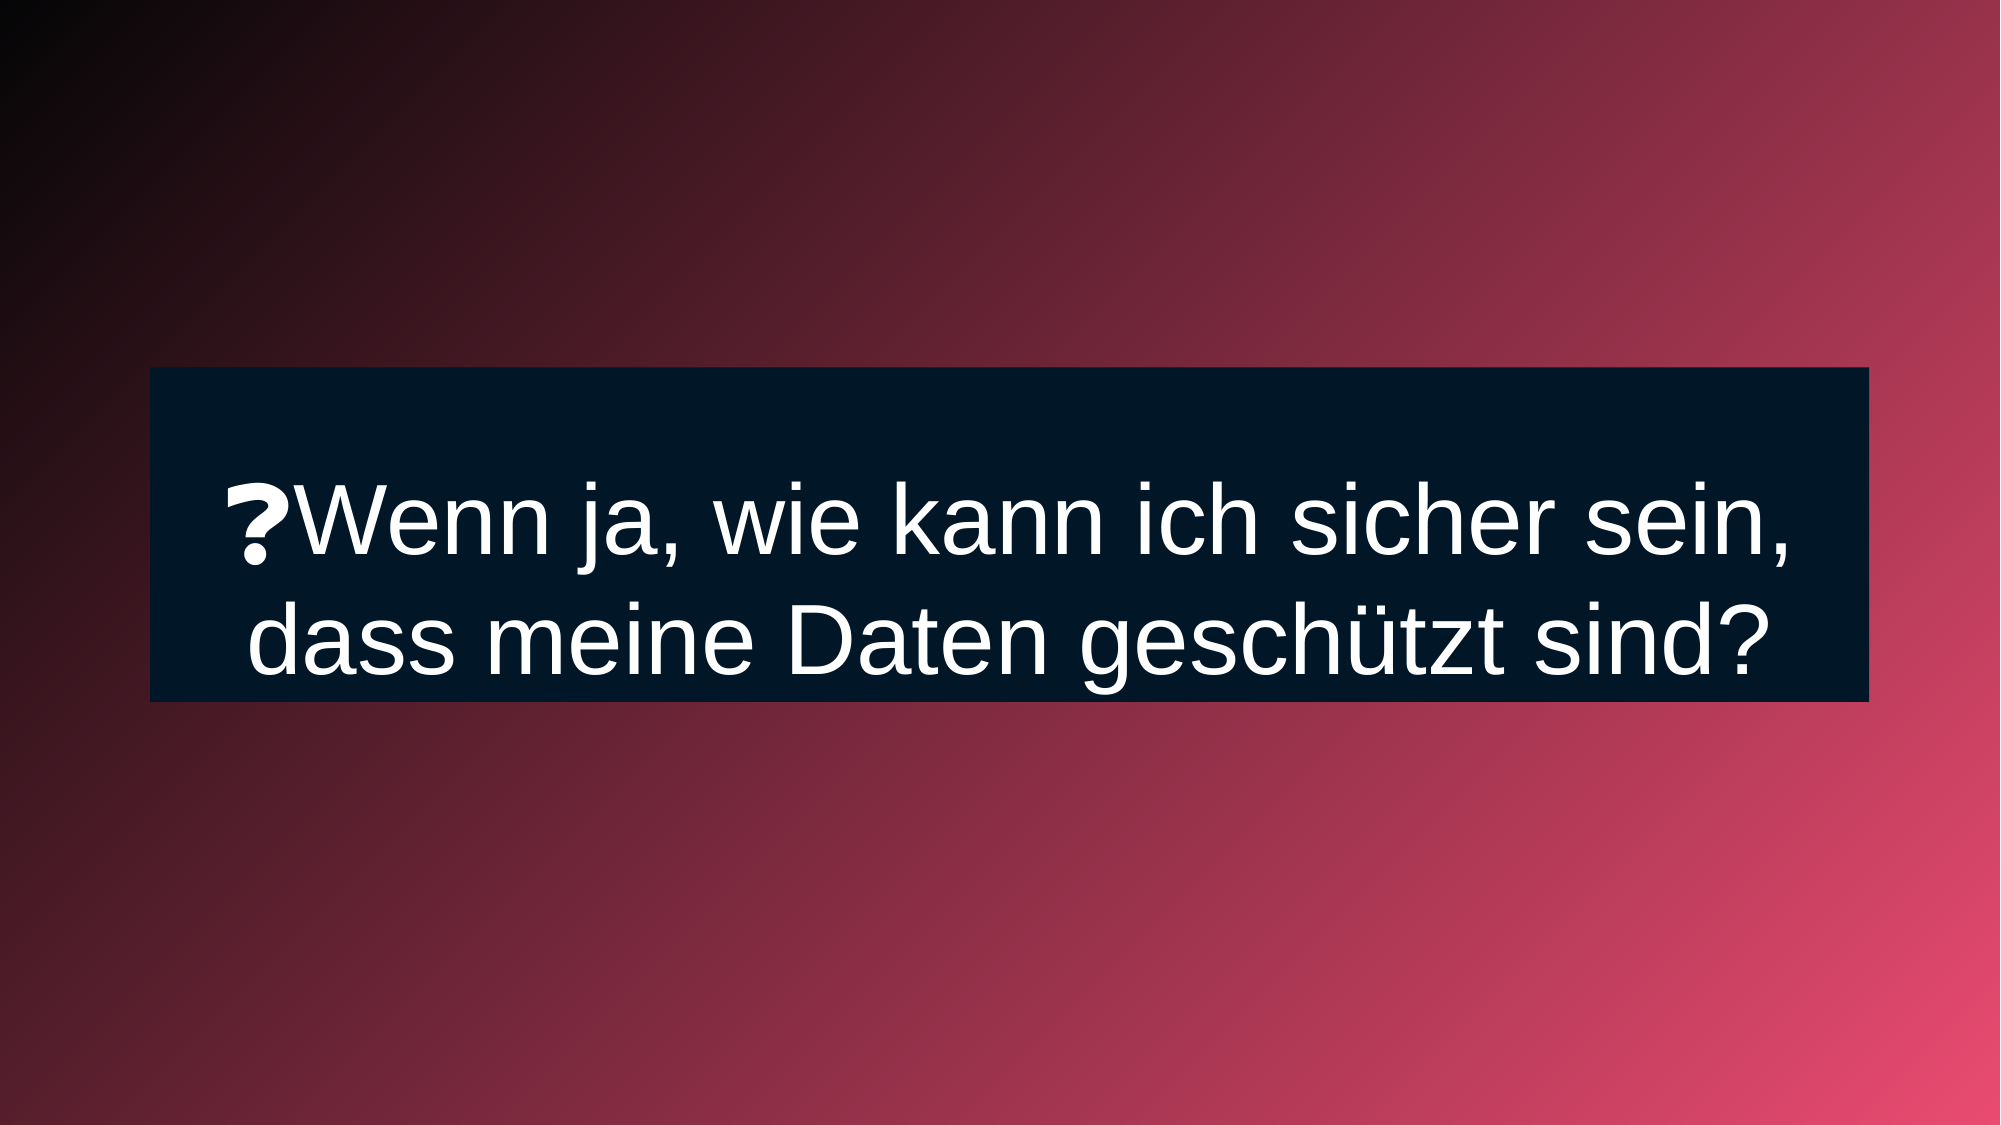

❓Wenn ja, wie kann ich sicher sein, dass meine Daten geschützt sind?